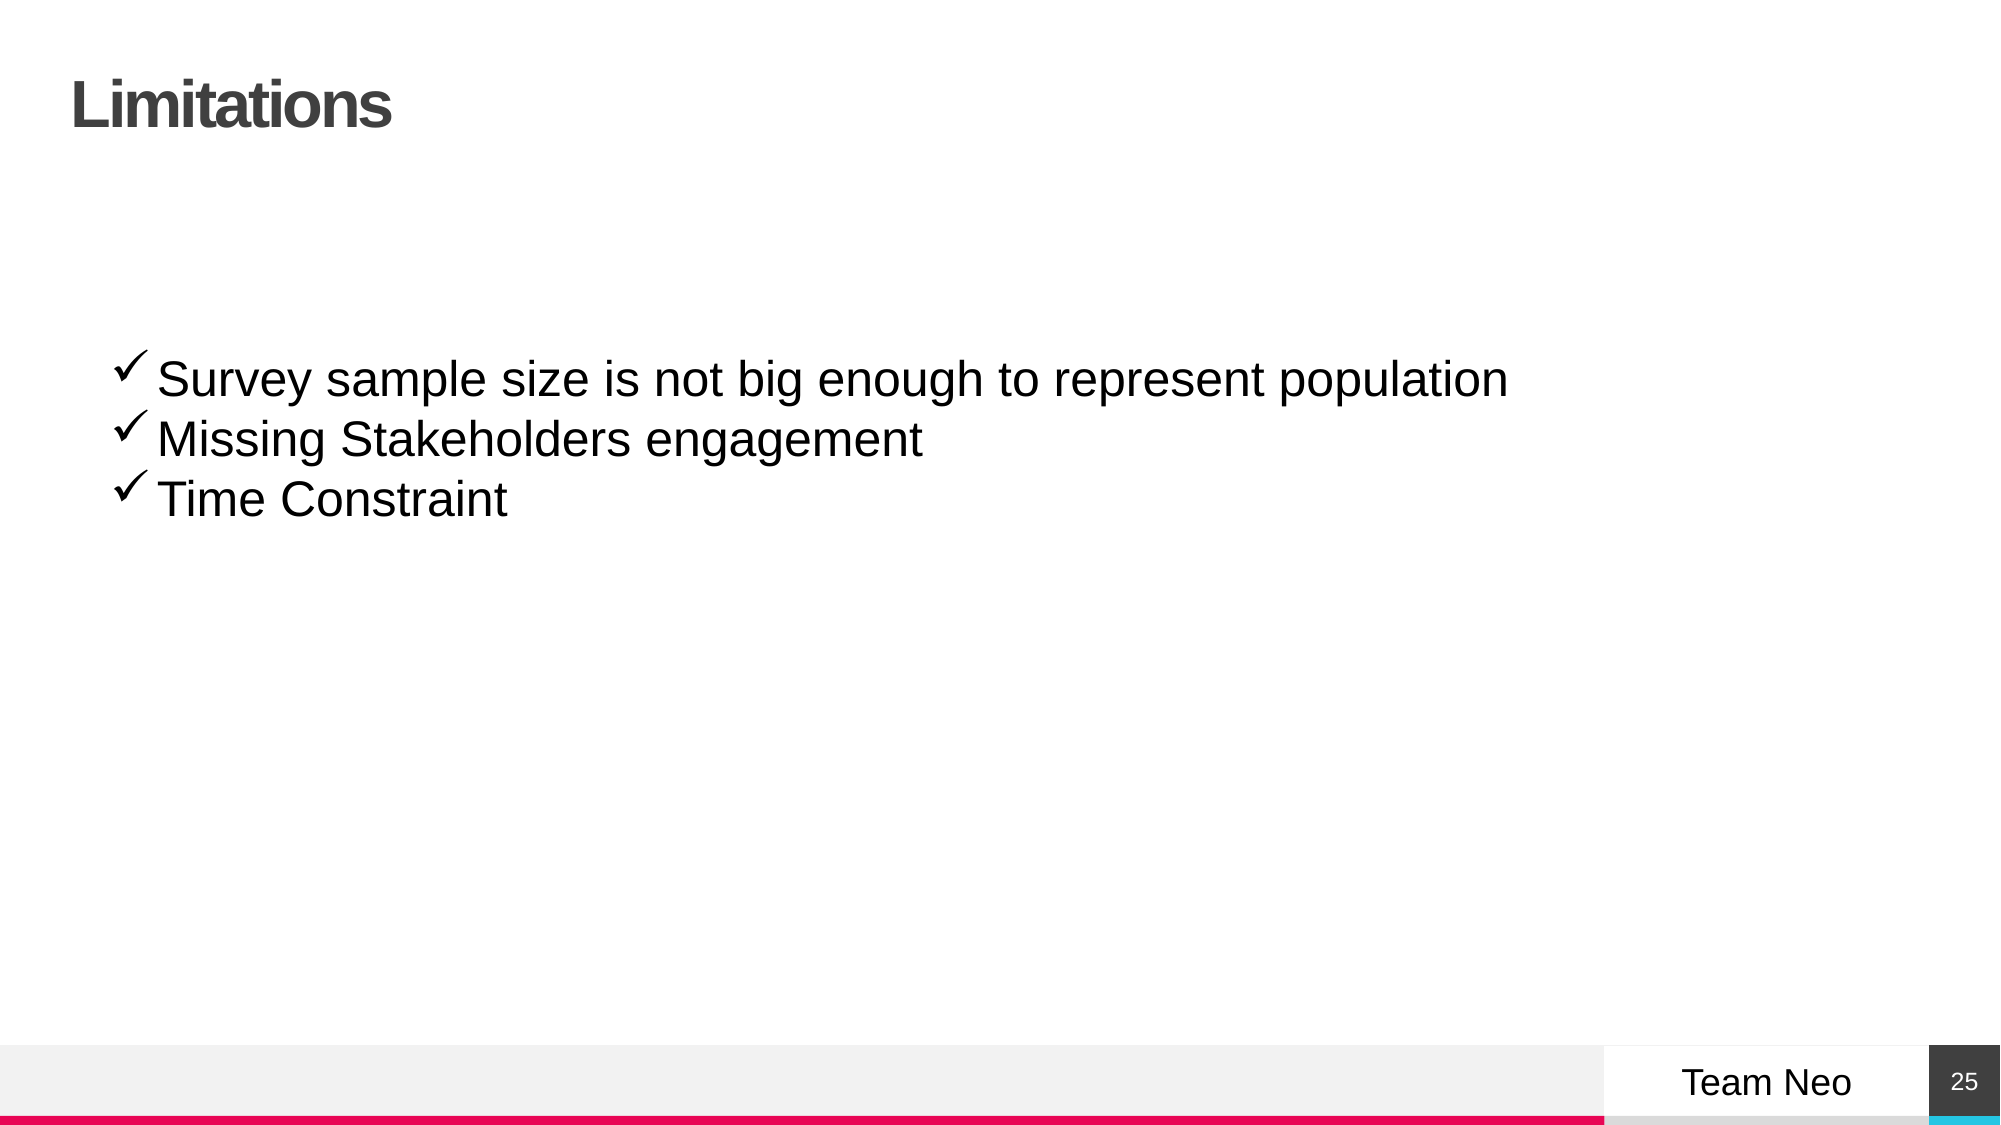

# Limitations

Survey sample size is not big enough to represent population
Missing Stakeholders engagement
Time Constraint

25